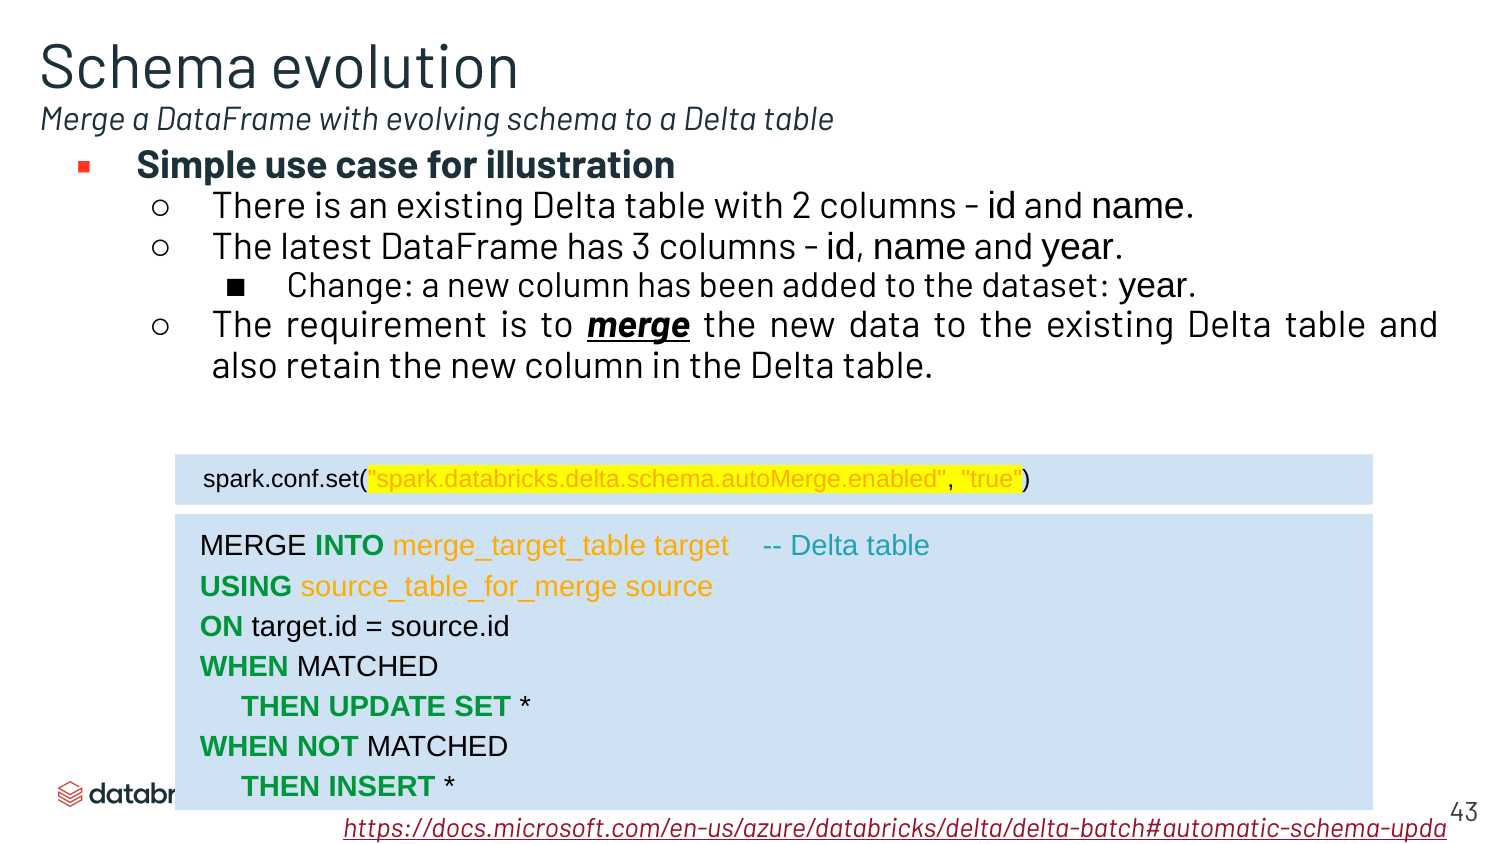

# Schema evolution
Merge a DataFrame with evolving schema to a Delta table
Simple use case for illustration
There is an existing Delta table with 2 columns - id and name.
The latest DataFrame has 3 columns - id, name and year.
Change: a new column has been added to the dataset: year.
The requirement is to merge the new data to the existing Delta table and also retain the new column in the Delta table.

    spark.conf.set("spark.databricks.delta.schema.autoMerge.enabled", "true")
   MERGE INTO merge_target_table target    -- Delta table
   USING source_table_for_merge source
   ON target.id = source.id
   WHEN MATCHED
        THEN UPDATE SET *
   WHEN NOT MATCHED
        THEN INSERT *
43
https://docs.microsoft.com/en-us/azure/databricks/delta/delta-batch#automatic-schema-update